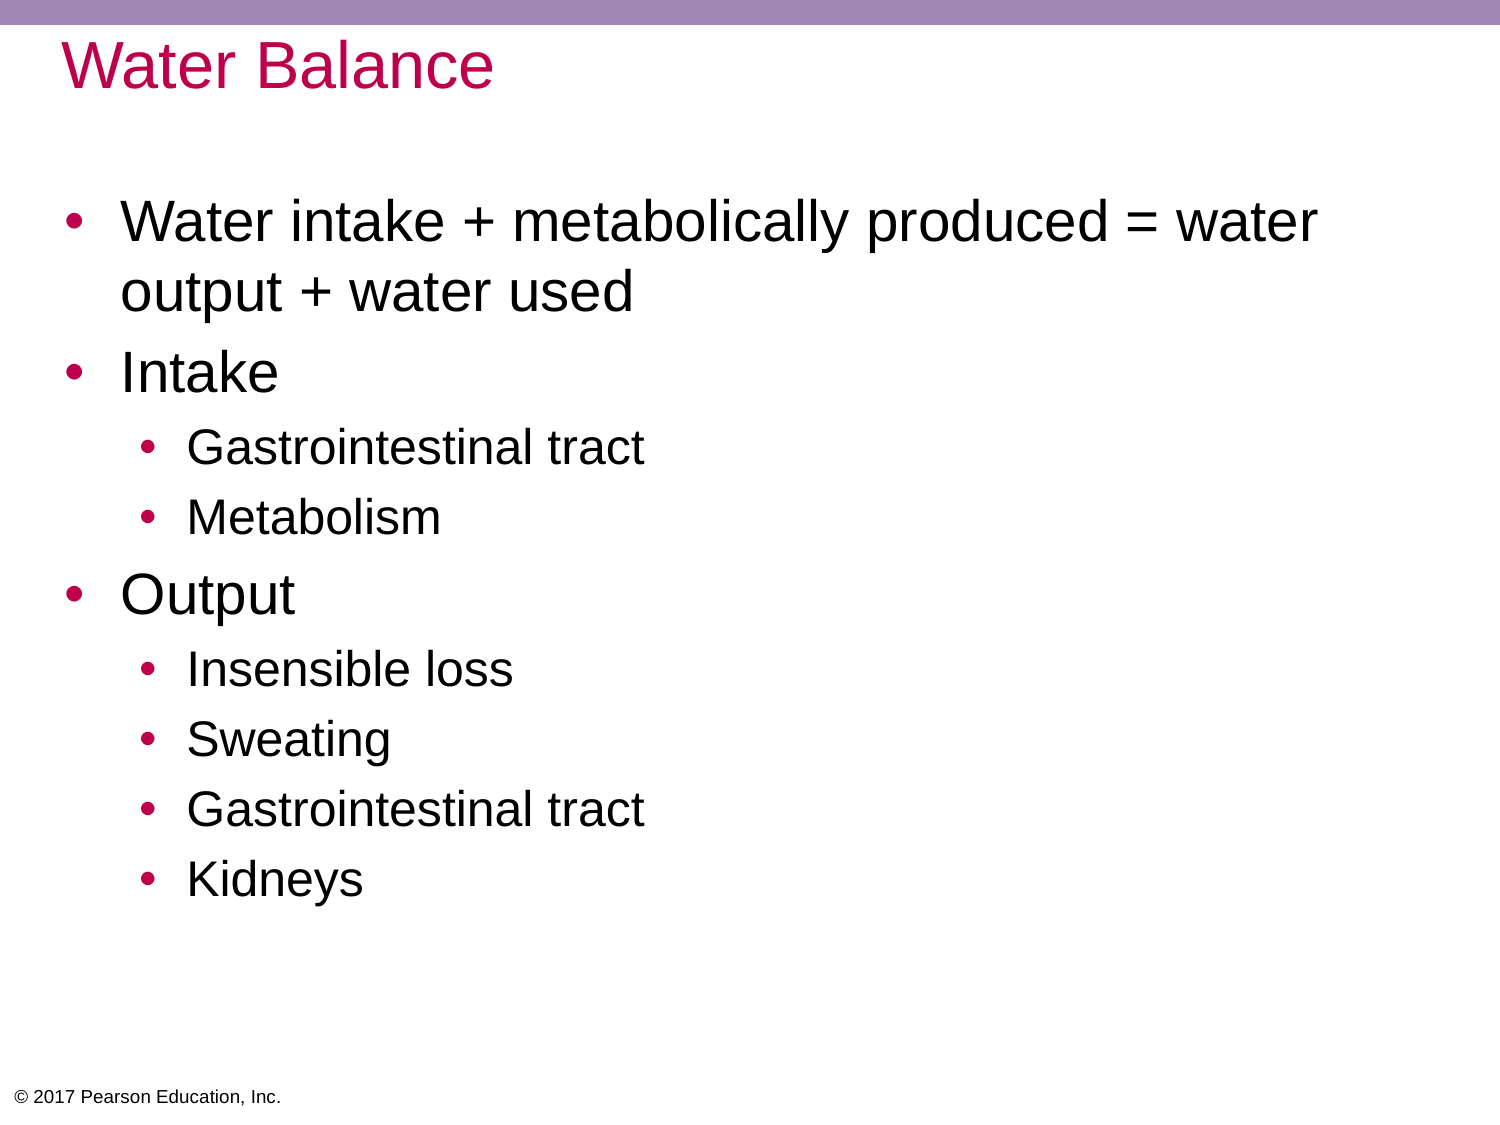

# Water Balance
Water intake + metabolically produced = water output + water used
Intake
Gastrointestinal tract
Metabolism
Output
Insensible loss
Sweating
Gastrointestinal tract
Kidneys